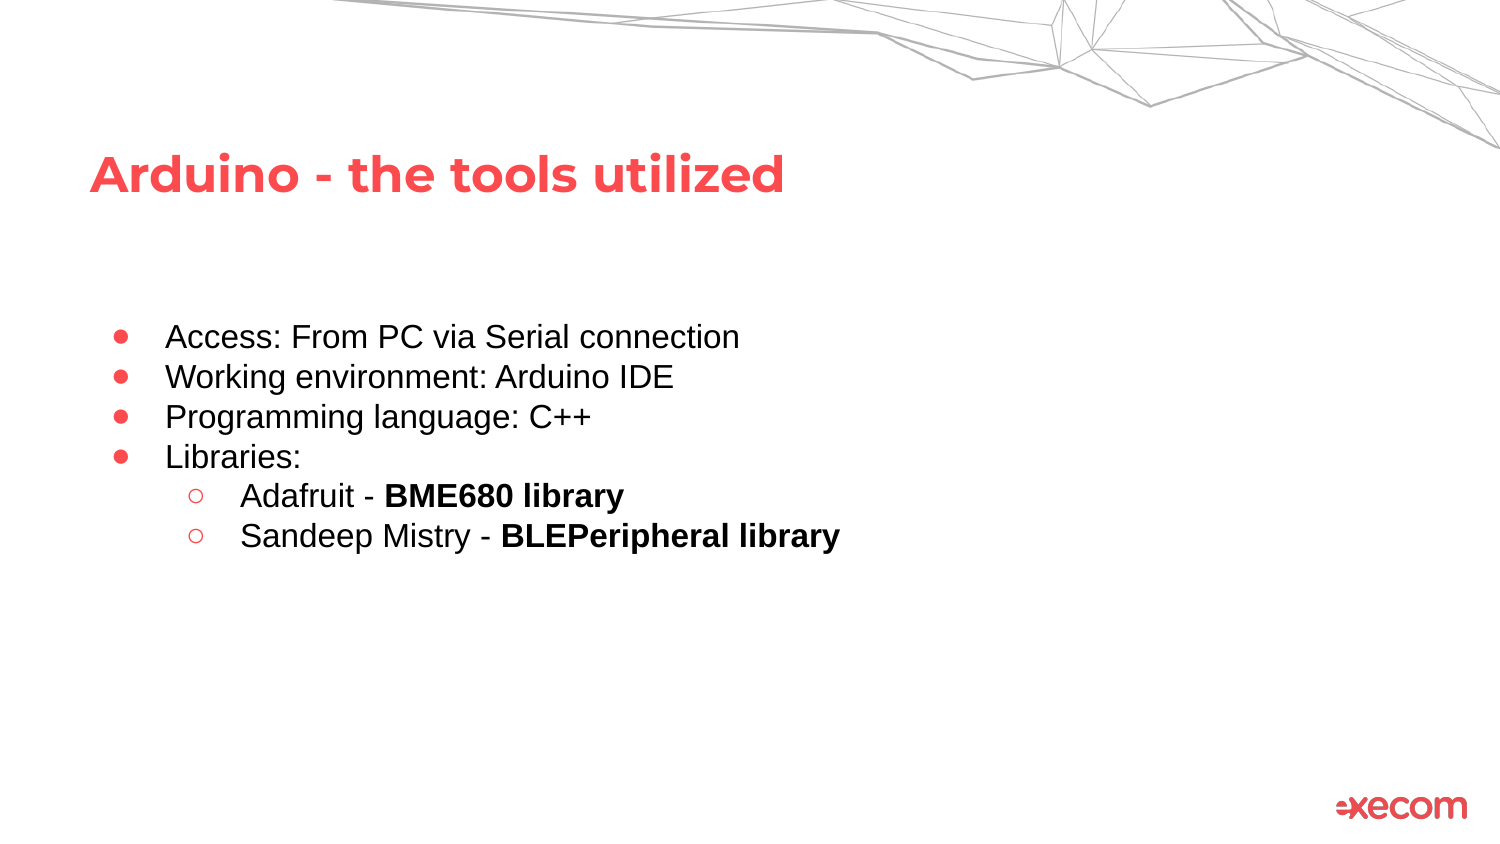

# Arduino - the tools utilized
Access: From PC via Serial connection
Working environment: Arduino IDE
Programming language: C++
Libraries:
Adafruit - BME680 library
Sandeep Mistry - BLEPeripheral library